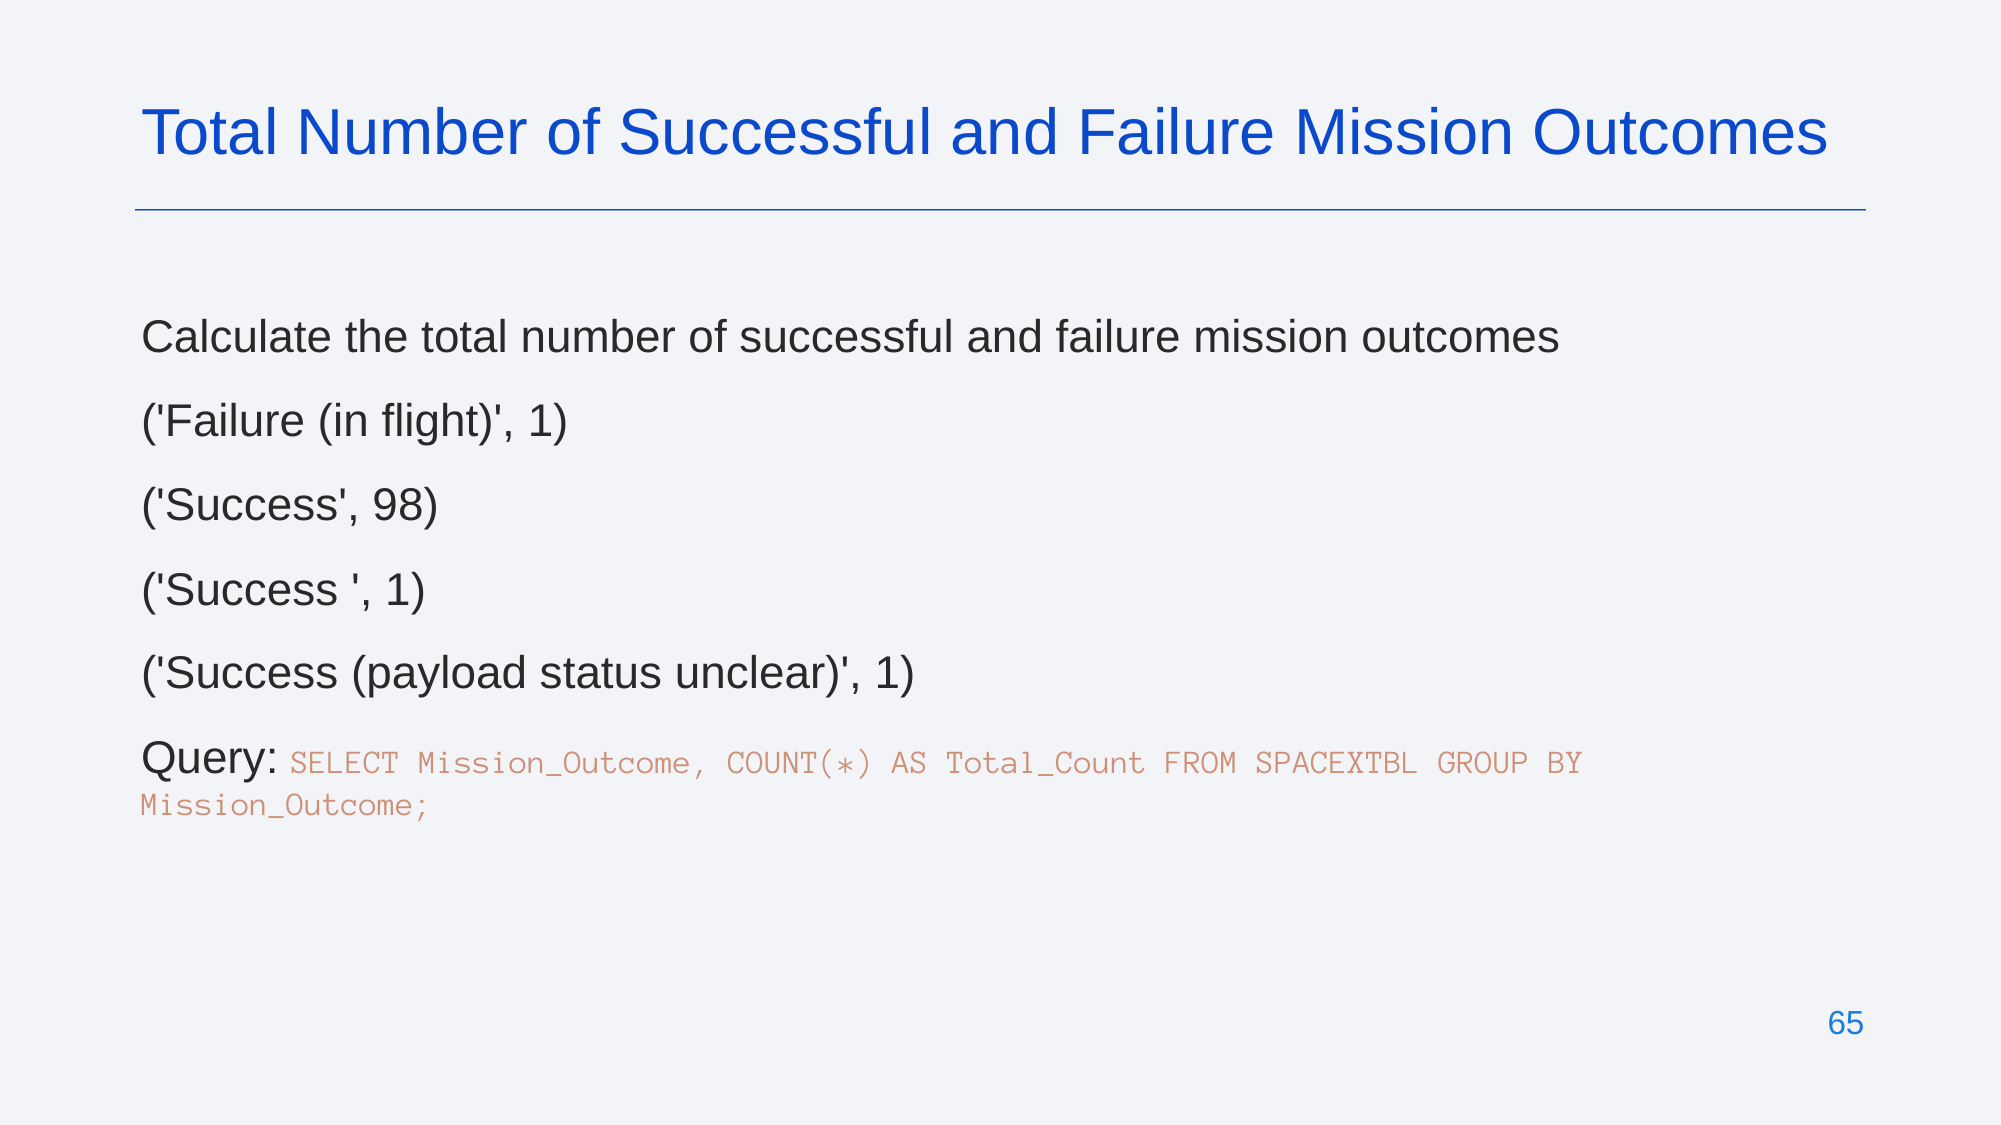

Total Number of Successful and Failure Mission Outcomes
Calculate the total number of successful and failure mission outcomes
('Failure (in flight)', 1)
('Success', 98)
('Success ', 1)
('Success (payload status unclear)', 1)
Query: SELECT Mission_Outcome, COUNT(*) AS Total_Count FROM SPACEXTBL GROUP BY Mission_Outcome;

65